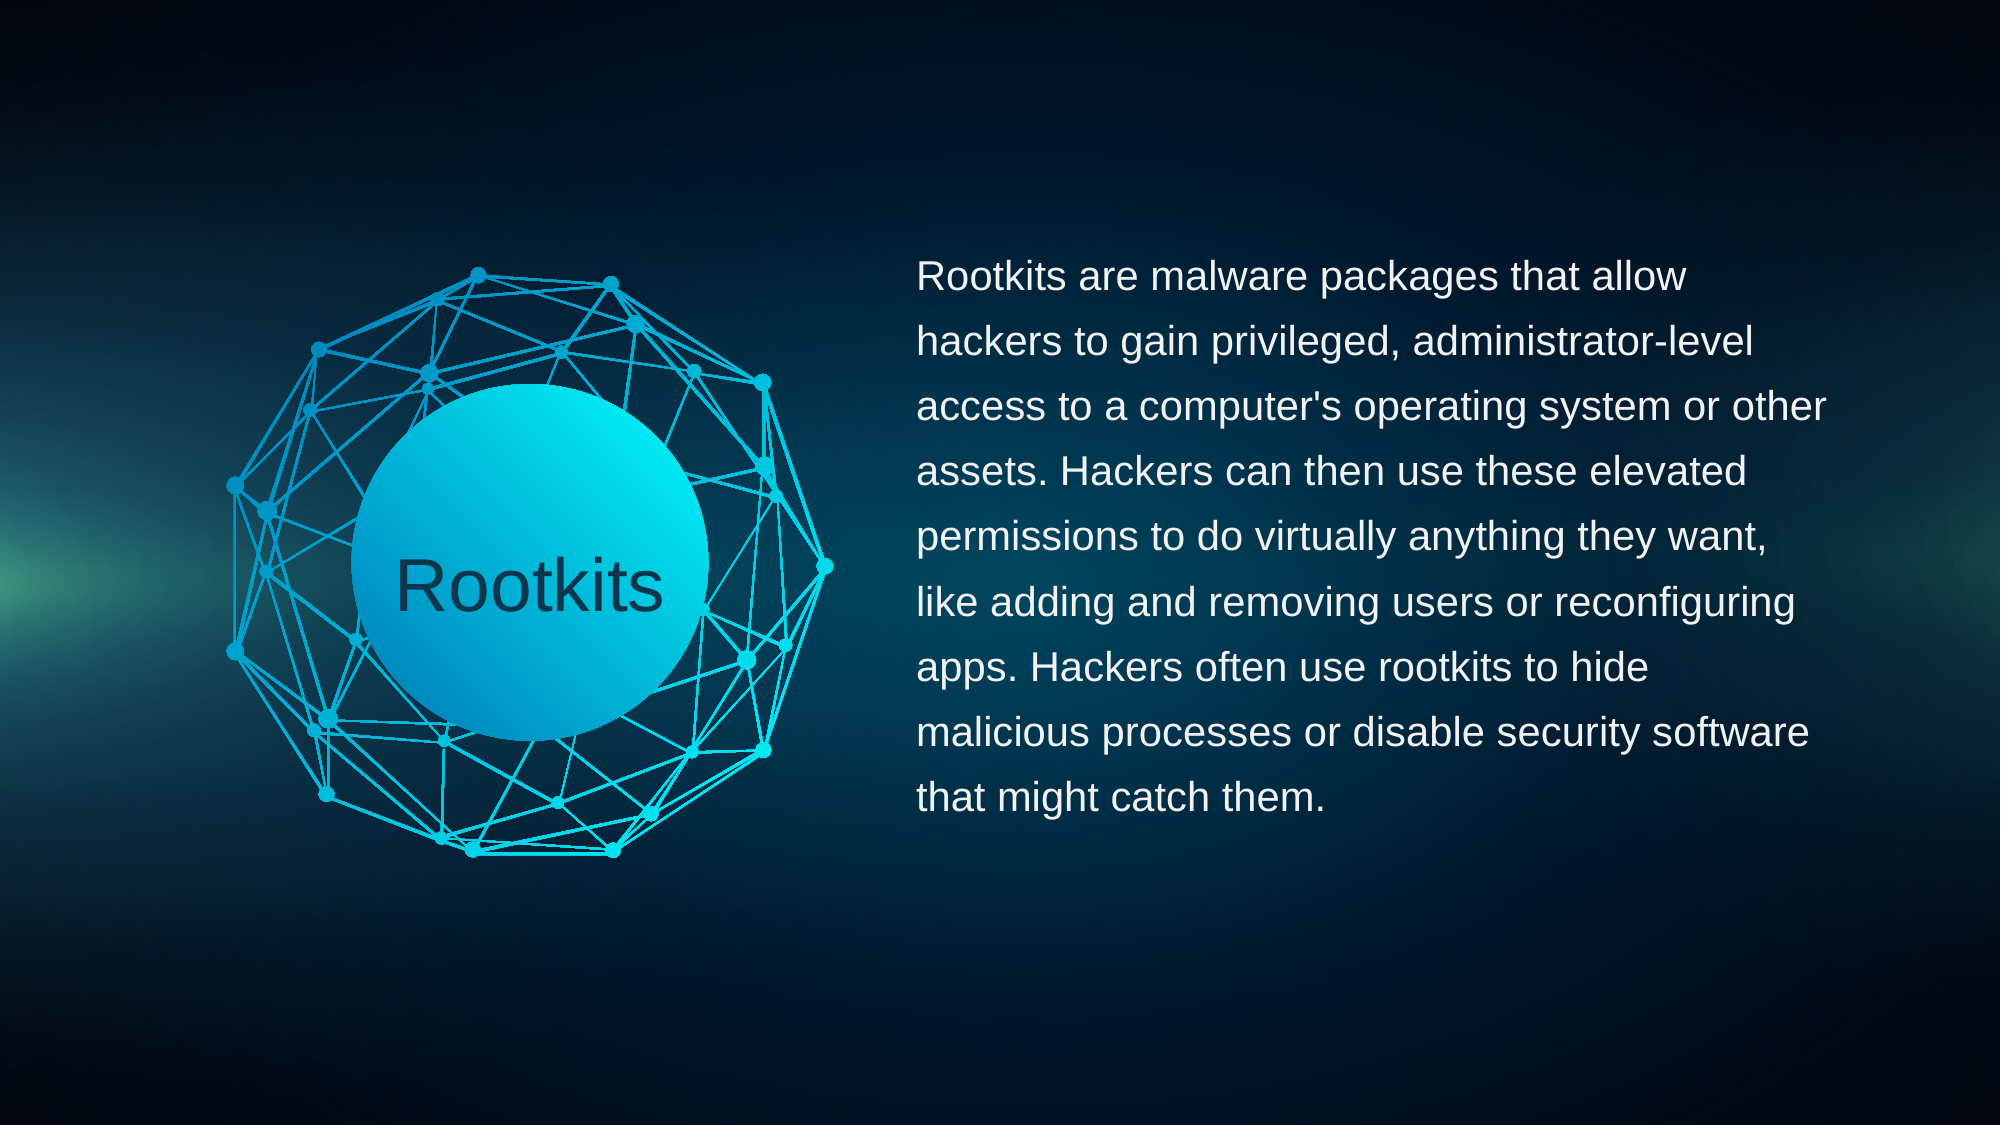

Rootkits are malware packages that allow hackers to gain privileged, administrator-level access to a computer's operating system or other assets. Hackers can then use these elevated permissions to do virtually anything they want, like adding and removing users or reconfiguring apps. Hackers often use rootkits to hide malicious processes or disable security software that might catch them.

Rootkits